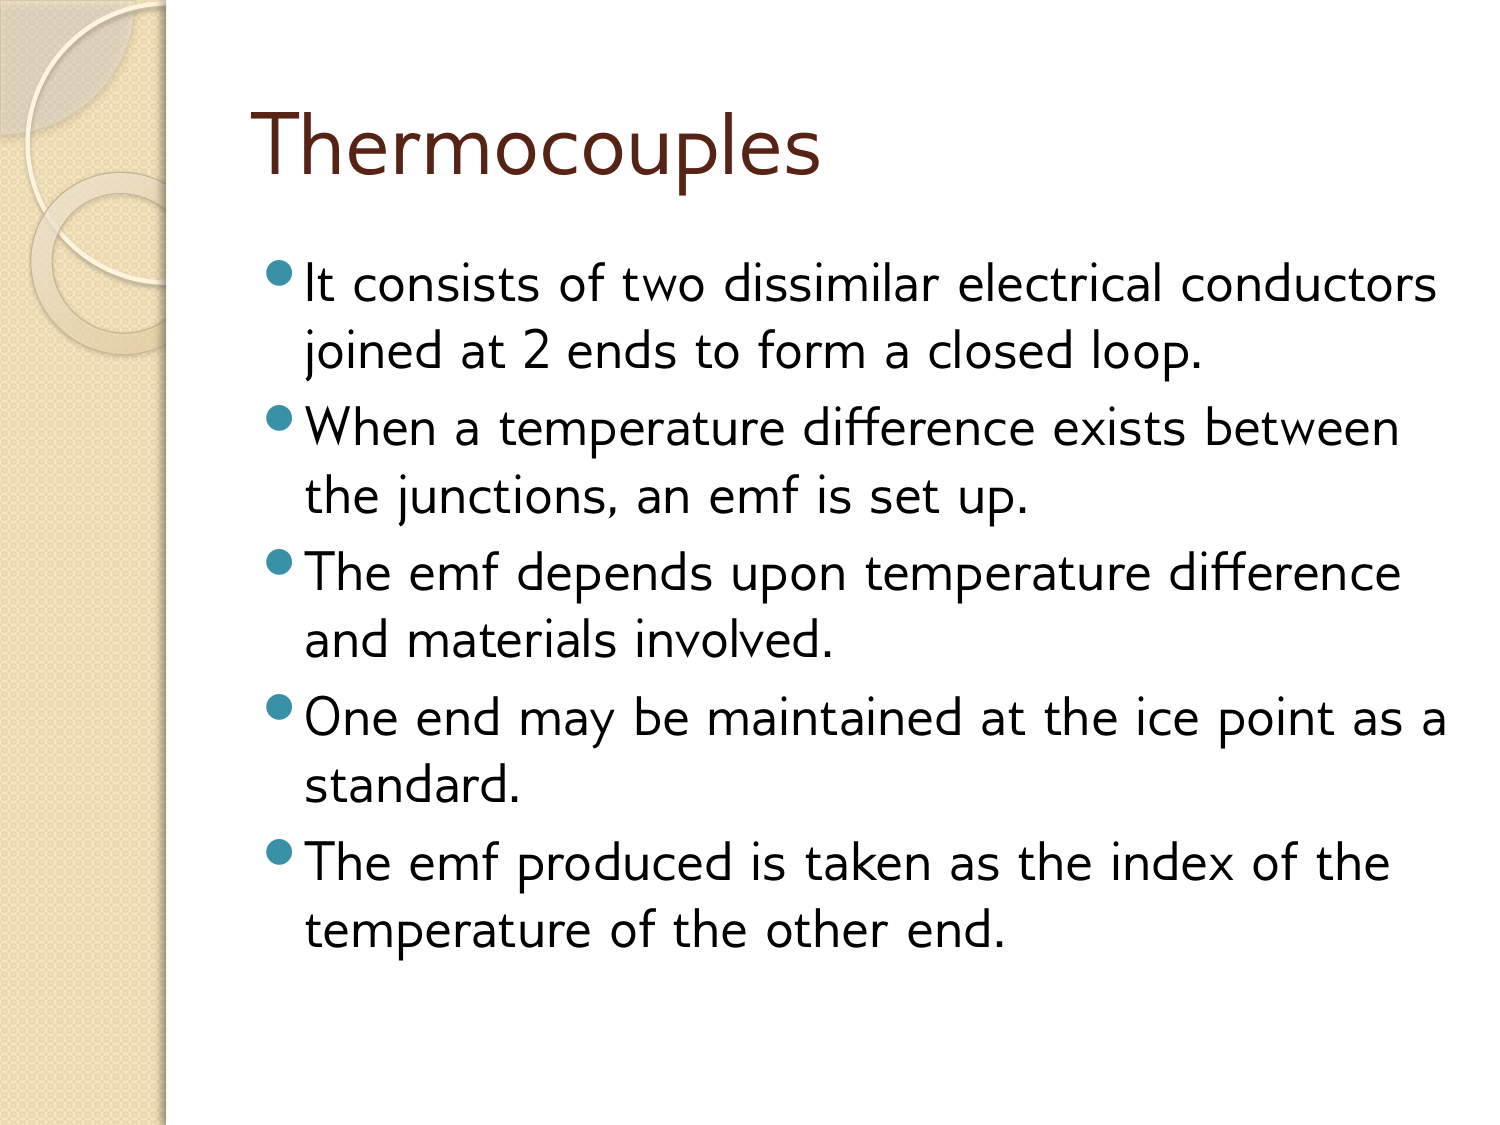

# Thermocouples
It consists of two dissimilar electrical conductors joined at 2 ends to form a closed loop.
When a temperature difference exists between the junctions, an emf is set up.
The emf depends upon temperature difference and materials involved.
One end may be maintained at the ice point as a standard.
The emf produced is taken as the index of the temperature of the other end.